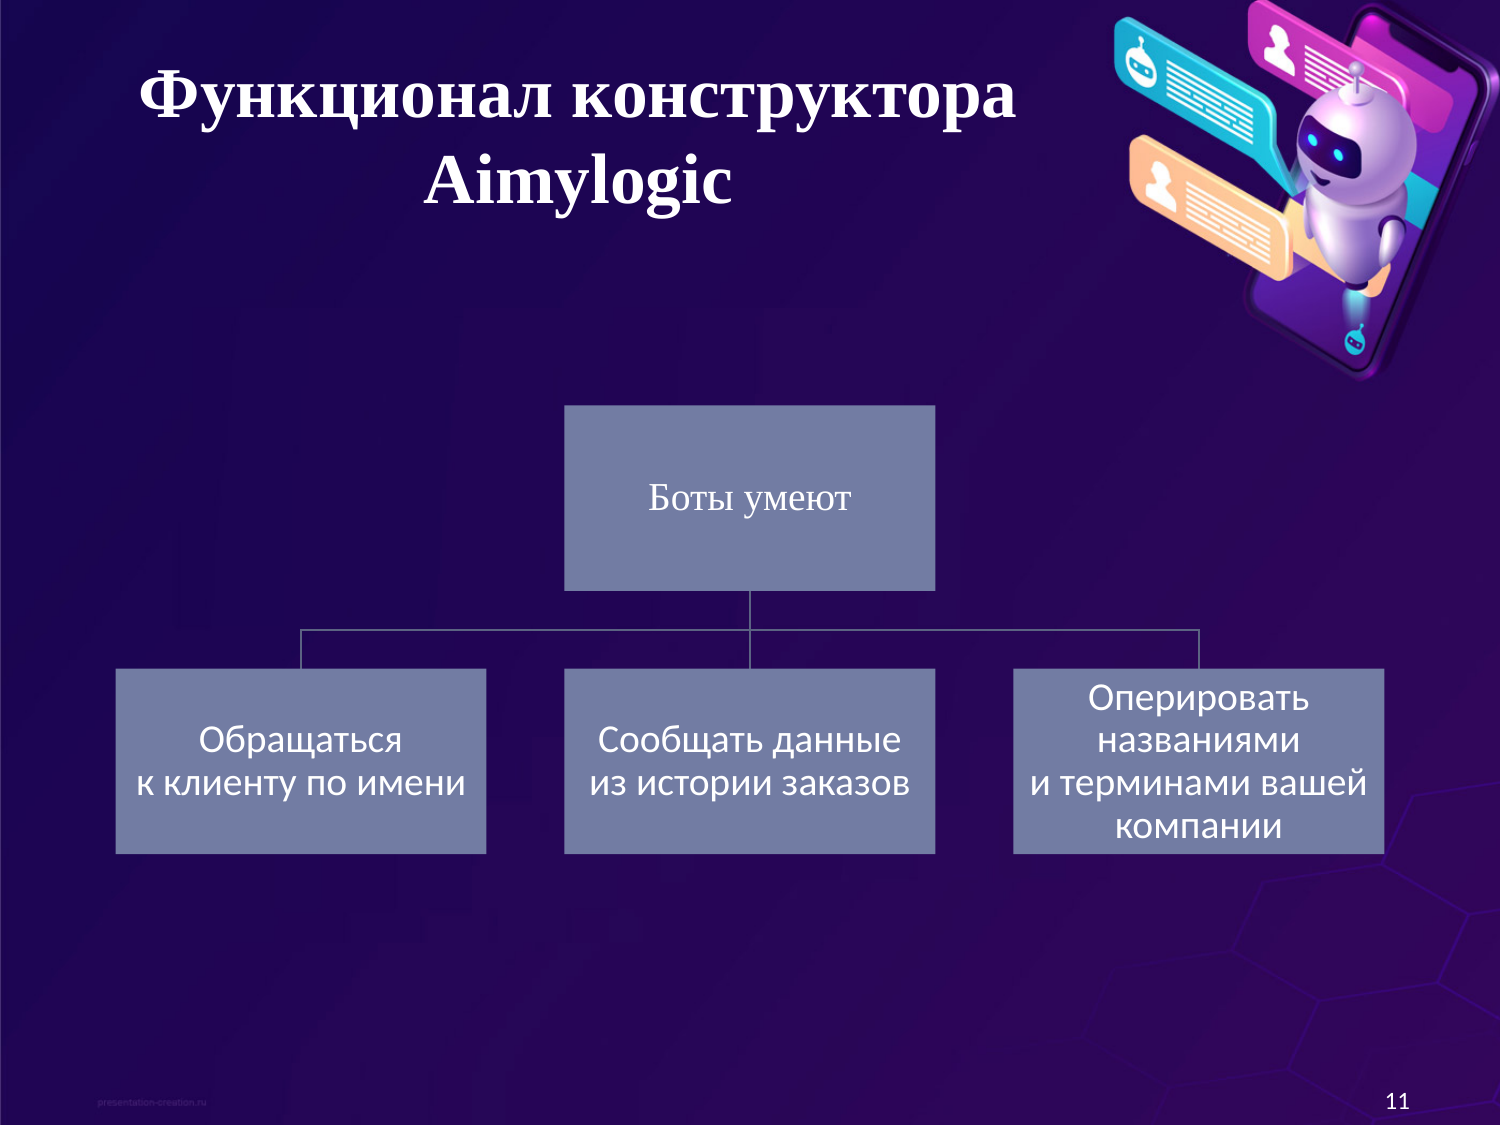

# Функционал конструктора Aimylogic
Боты умеют
Обращаться к клиенту по имени
Сообщать данные из истории заказов
Оперировать названиями и терминами вашей компании
11